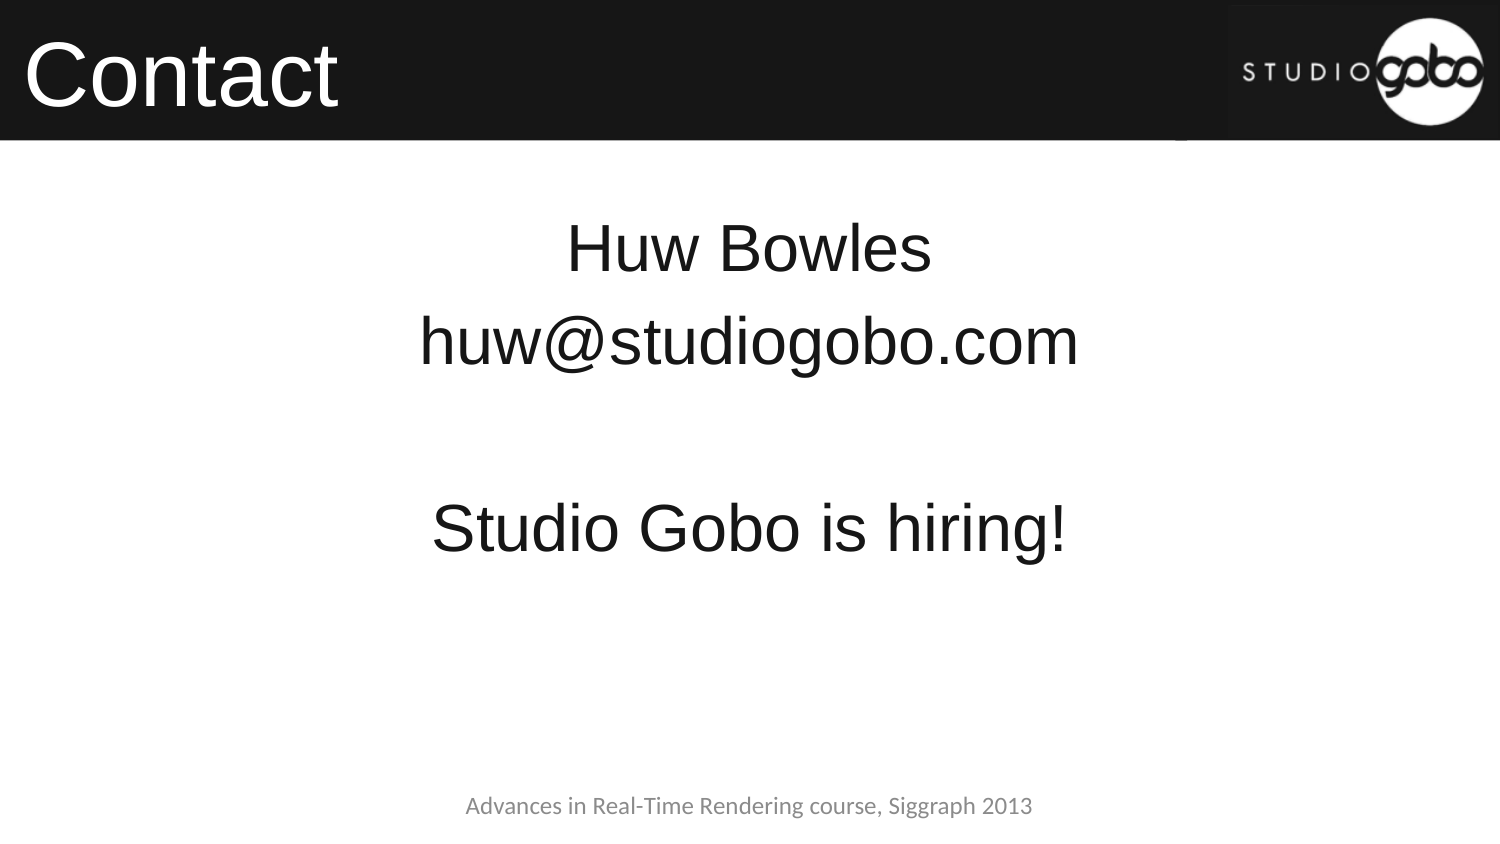

# Contact
Huw Bowles
huw@studiogobo.com

Studio Gobo is hiring!

Advances in Real-Time Rendering course, Siggraph 2013